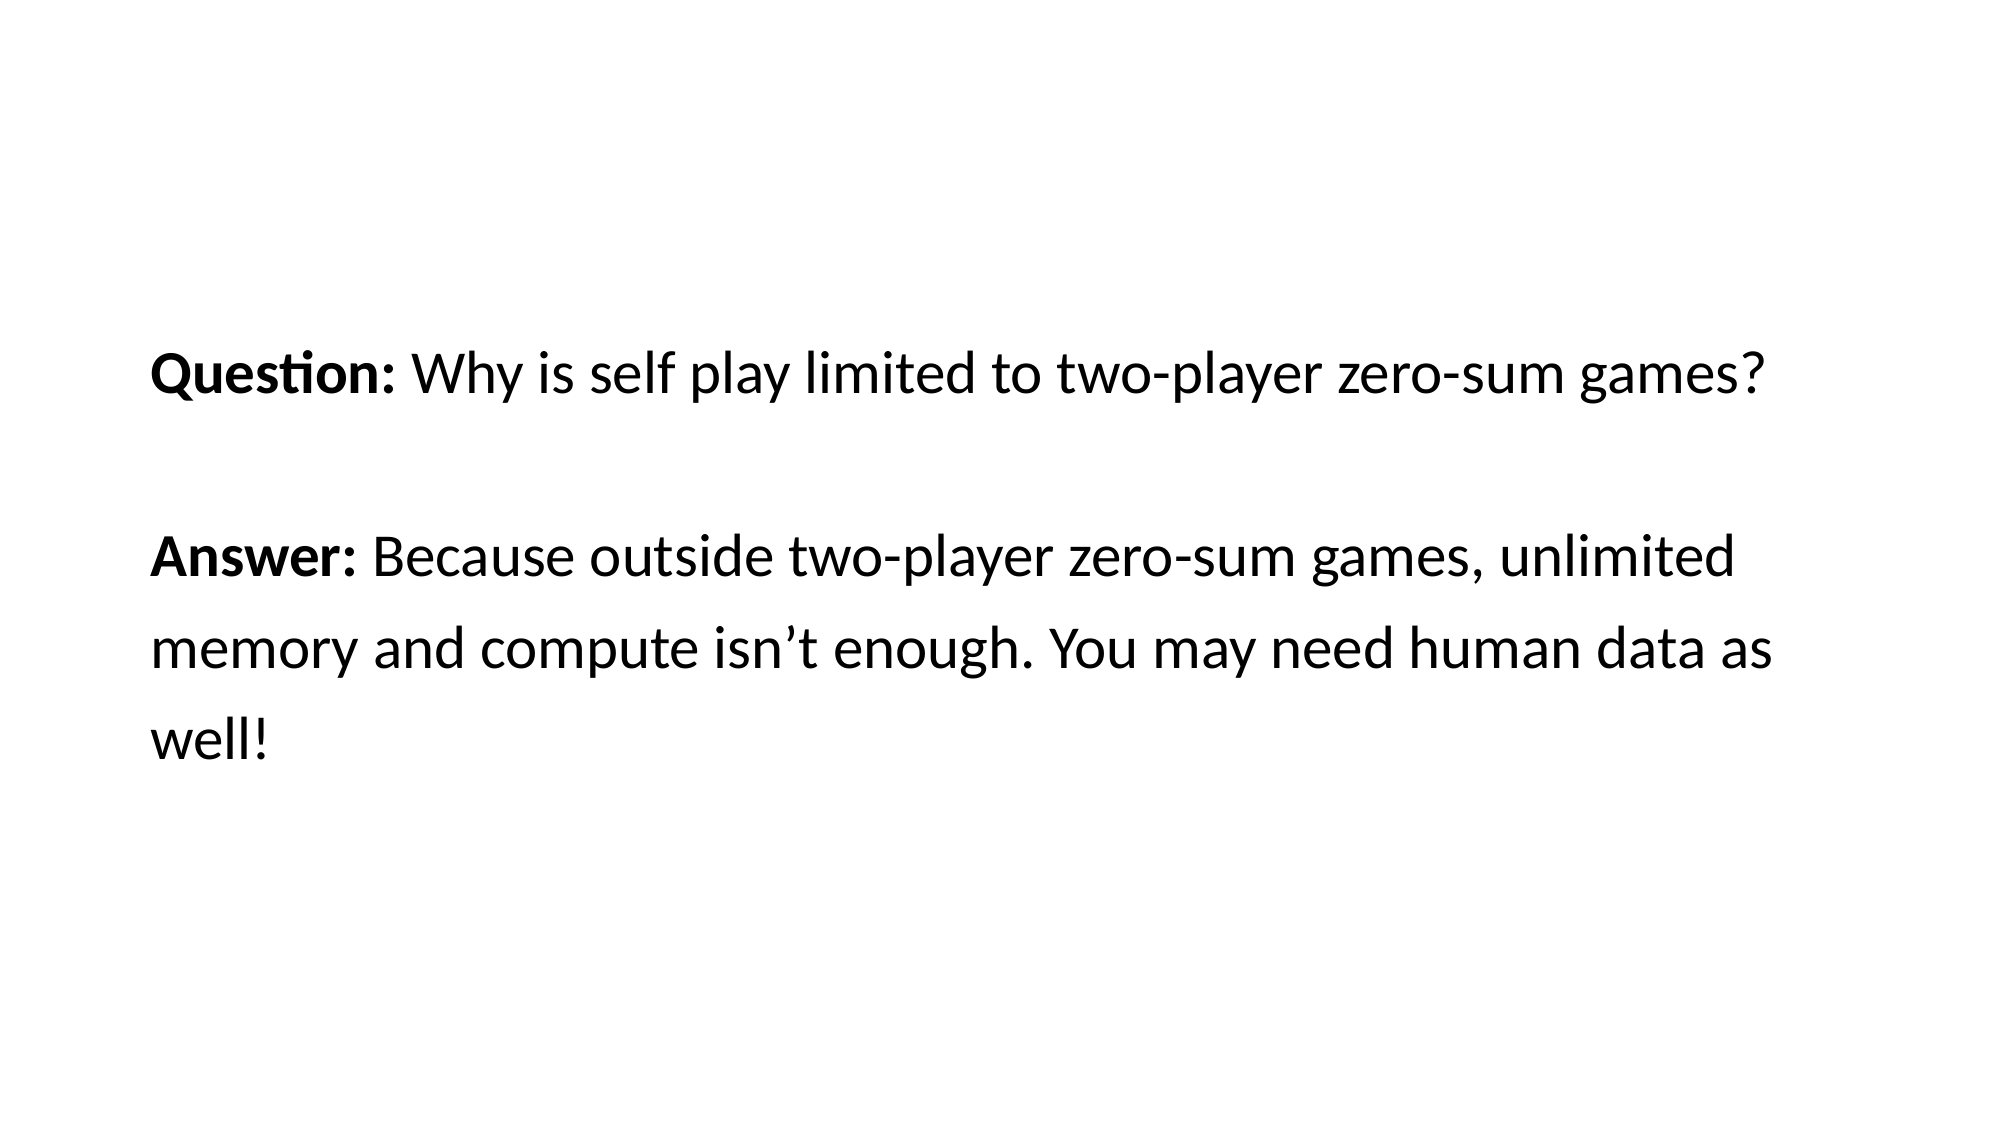

Question: Why is self play limited to two-player zero-sum games?

Answer: Because outside two-player zero-sum games, unlimited memory and compute isn’t enough. You may need human data as well!